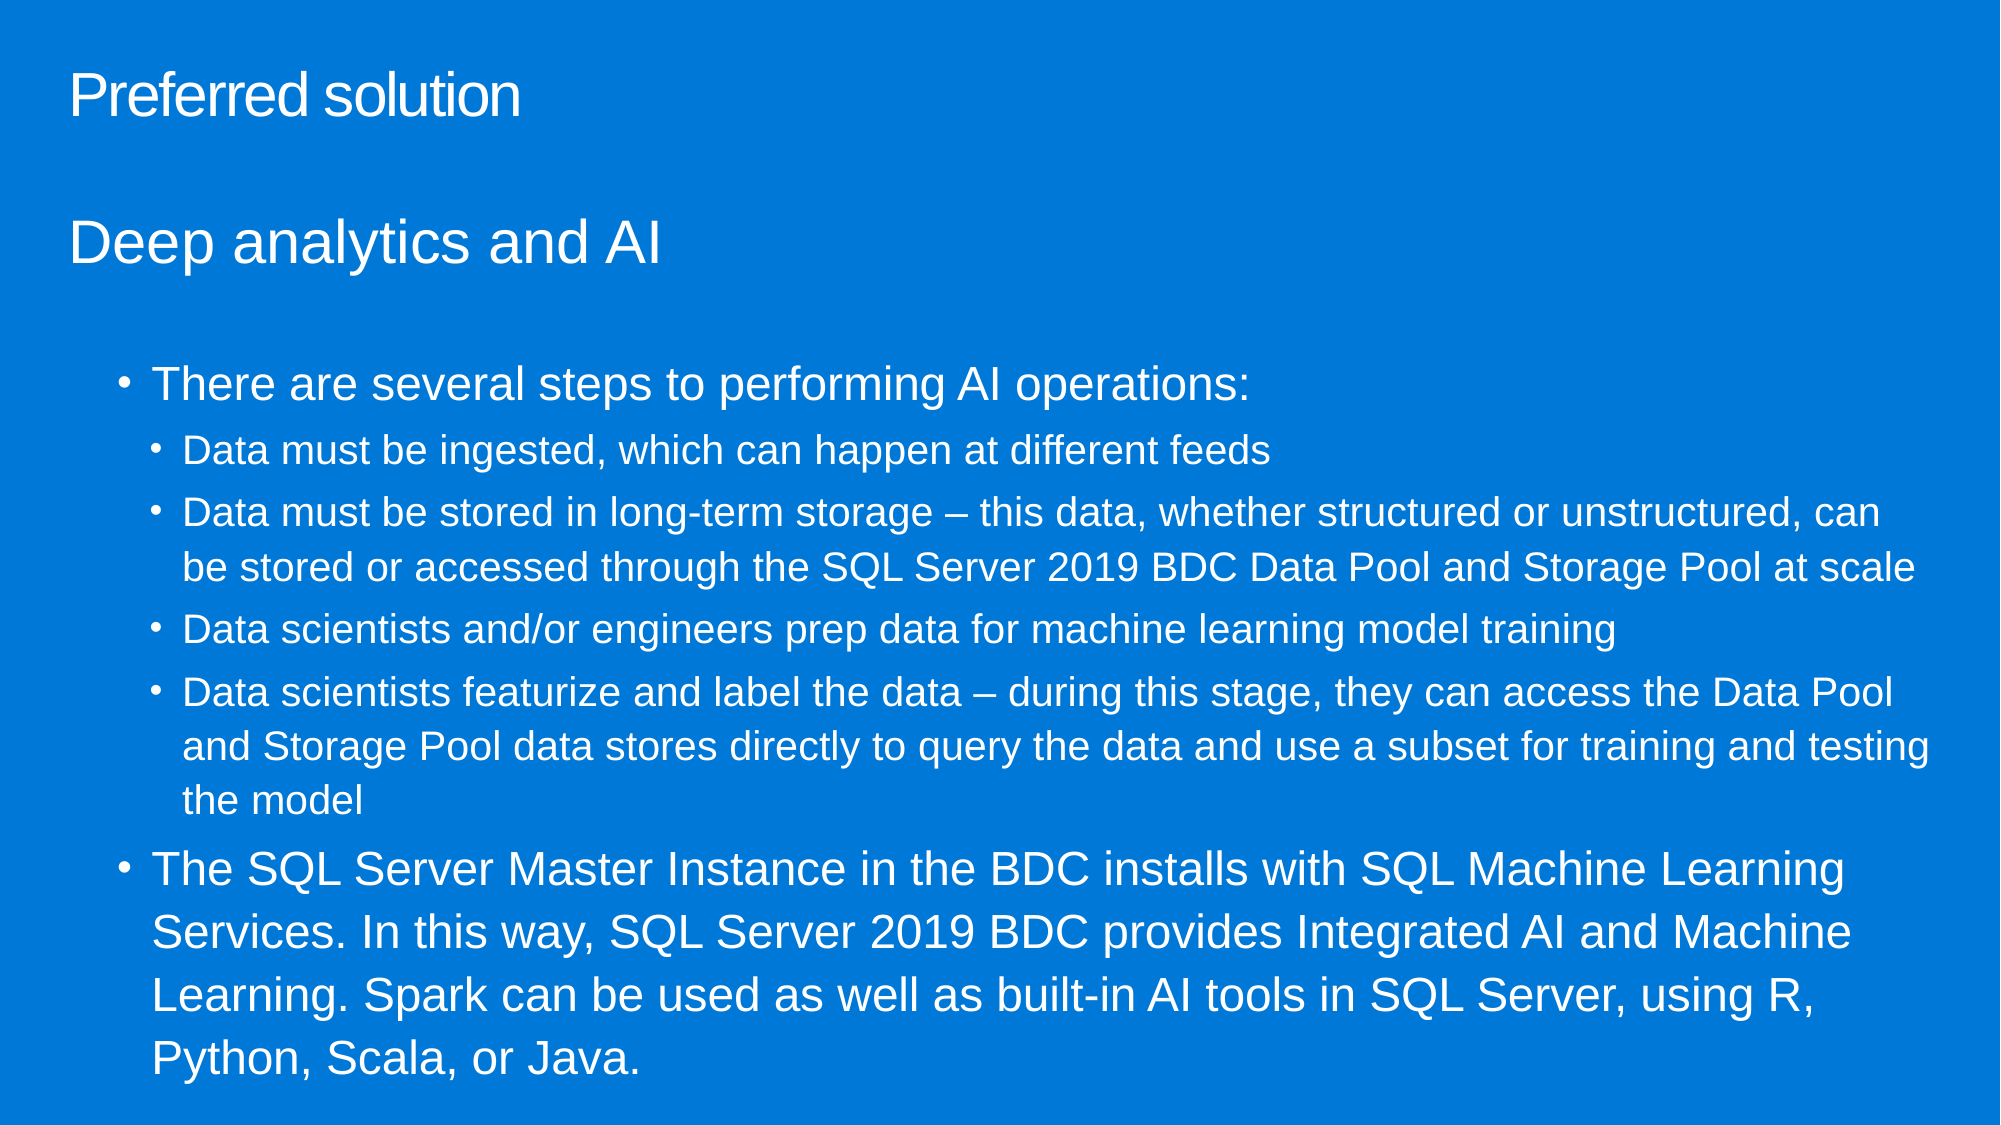

# Preferred solution
Deep analytics and AI

There are several steps to performing AI operations:
Data must be ingested, which can happen at different feeds
Data must be stored in long-term storage – this data, whether structured or unstructured, can be stored or accessed through the SQL Server 2019 BDC Data Pool and Storage Pool at scale
Data scientists and/or engineers prep data for machine learning model training
Data scientists featurize and label the data – during this stage, they can access the Data Pool and Storage Pool data stores directly to query the data and use a subset for training and testing the model
The SQL Server Master Instance in the BDC installs with SQL Machine Learning Services. In this way, SQL Server 2019 BDC provides Integrated AI and Machine Learning. Spark can be used as well as built-in AI tools in SQL Server, using R, Python, Scala, or Java.